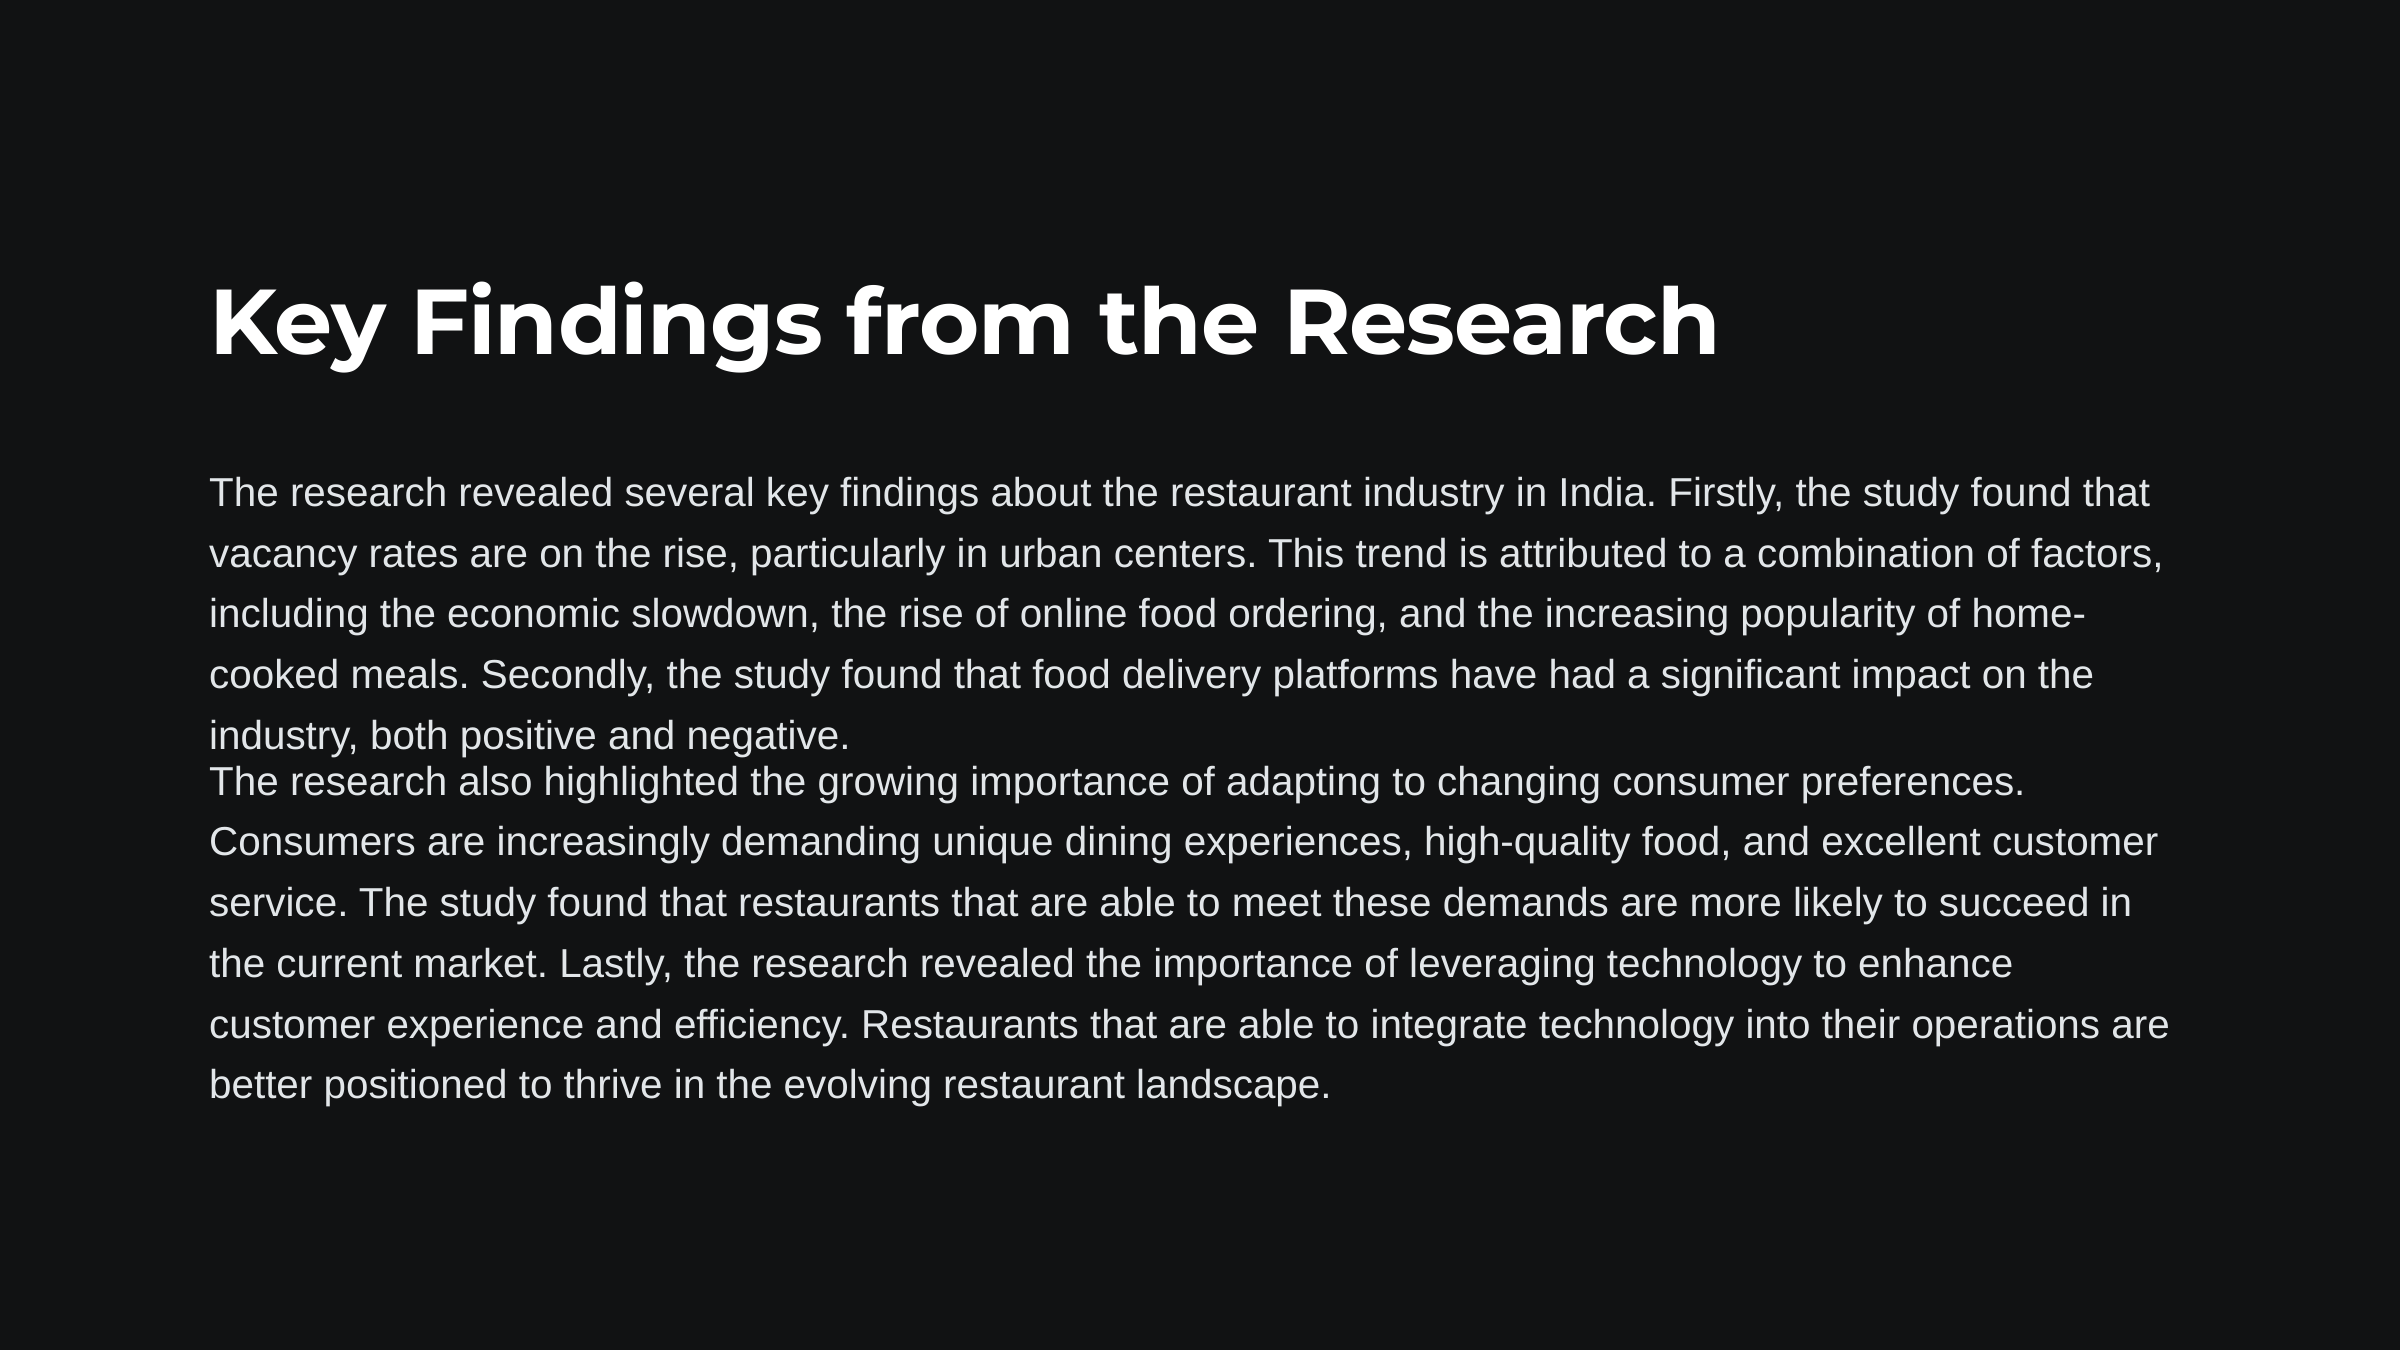

Key Findings from the Research
The research revealed several key findings about the restaurant industry in India. Firstly, the study found that vacancy rates are on the rise, particularly in urban centers. This trend is attributed to a combination of factors, including the economic slowdown, the rise of online food ordering, and the increasing popularity of home-cooked meals. Secondly, the study found that food delivery platforms have had a significant impact on the industry, both positive and negative.
The research also highlighted the growing importance of adapting to changing consumer preferences. Consumers are increasingly demanding unique dining experiences, high-quality food, and excellent customer service. The study found that restaurants that are able to meet these demands are more likely to succeed in the current market. Lastly, the research revealed the importance of leveraging technology to enhance customer experience and efficiency. Restaurants that are able to integrate technology into their operations are better positioned to thrive in the evolving restaurant landscape.